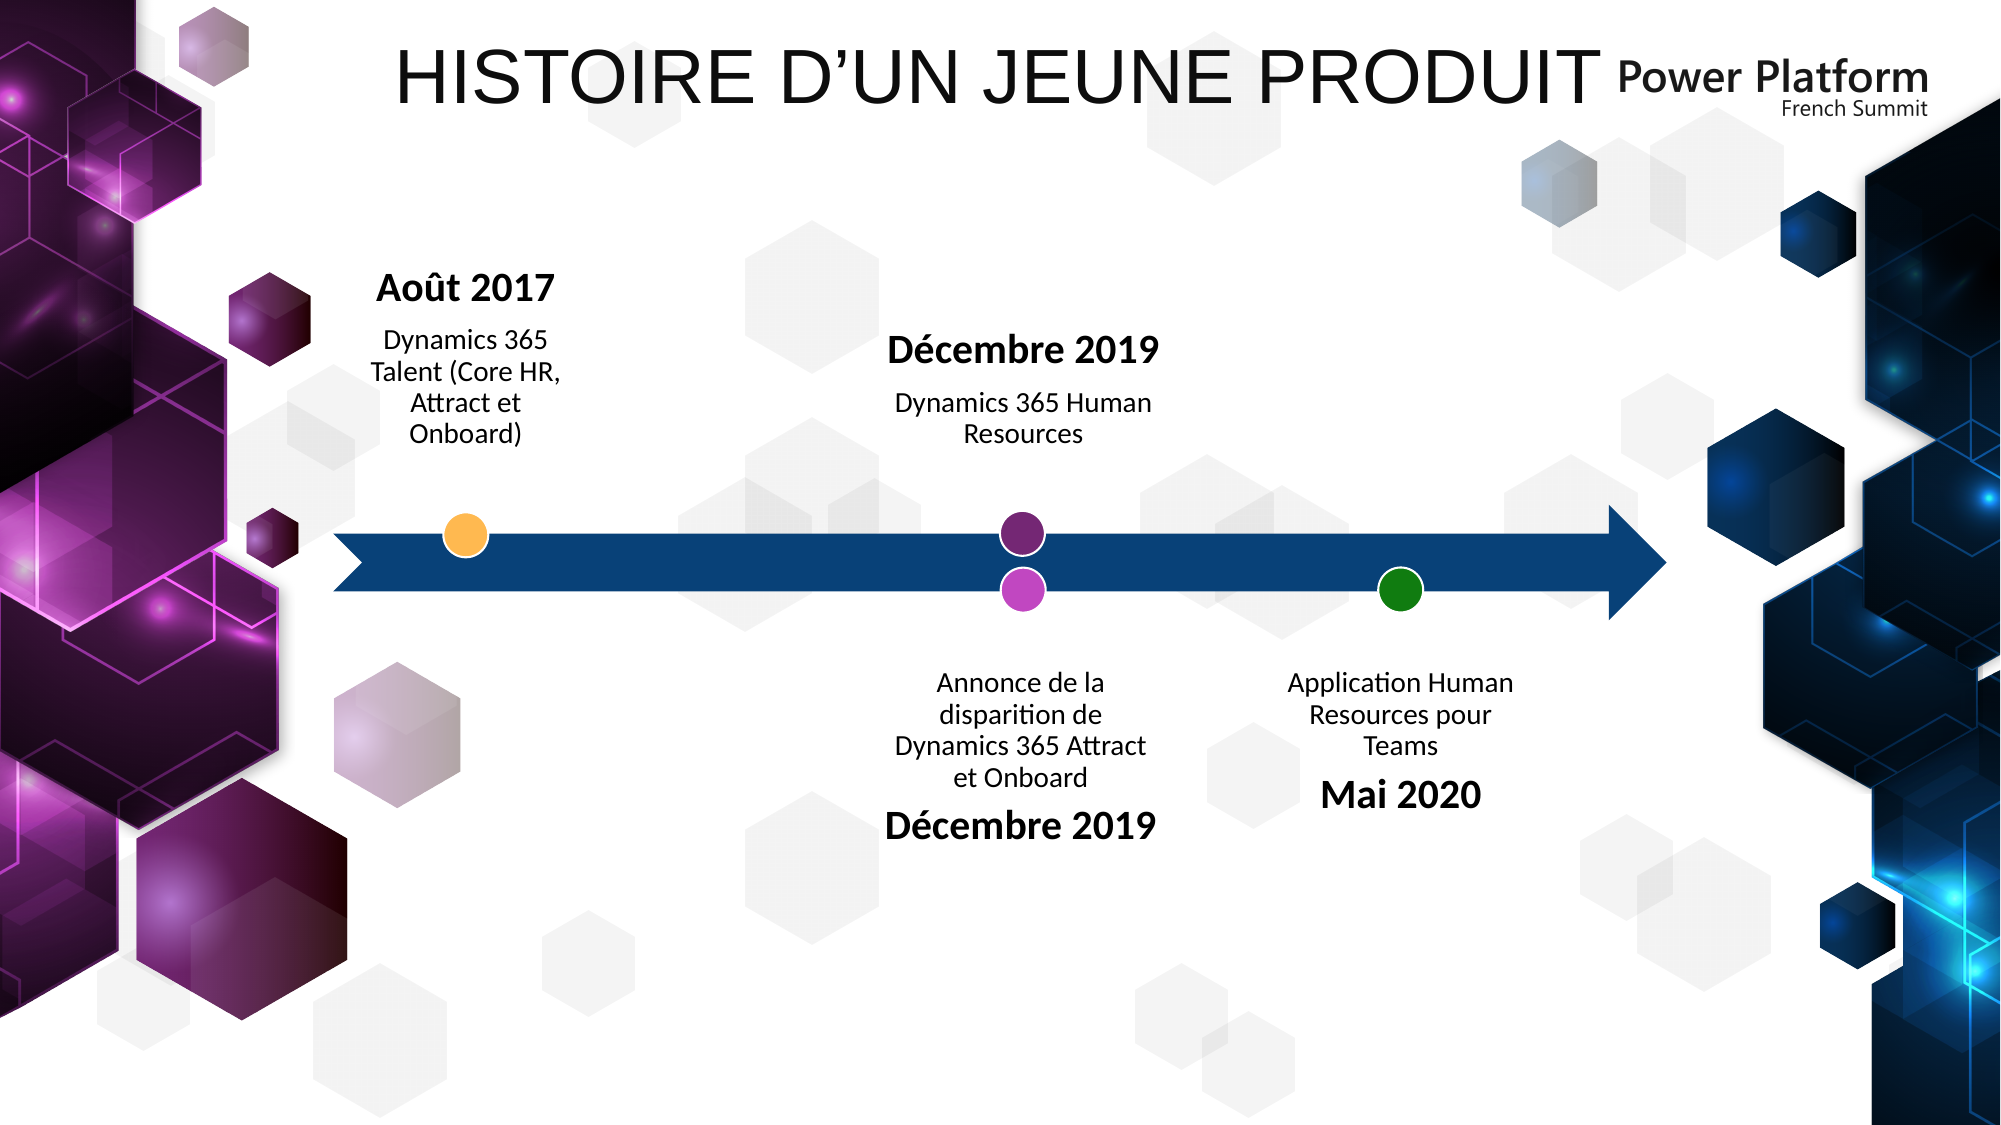

# Histoire d’un jeune produit
Août 2017
Dynamics 365 Talent (Core HR, Attract et Onboard)
Annonce de la disparition de Dynamics 365 Attract et Onboard
Décembre 2019

Décembre 2019
Dynamics 365 Human Resources
Application Human Resources pour Teams
Mai 2020